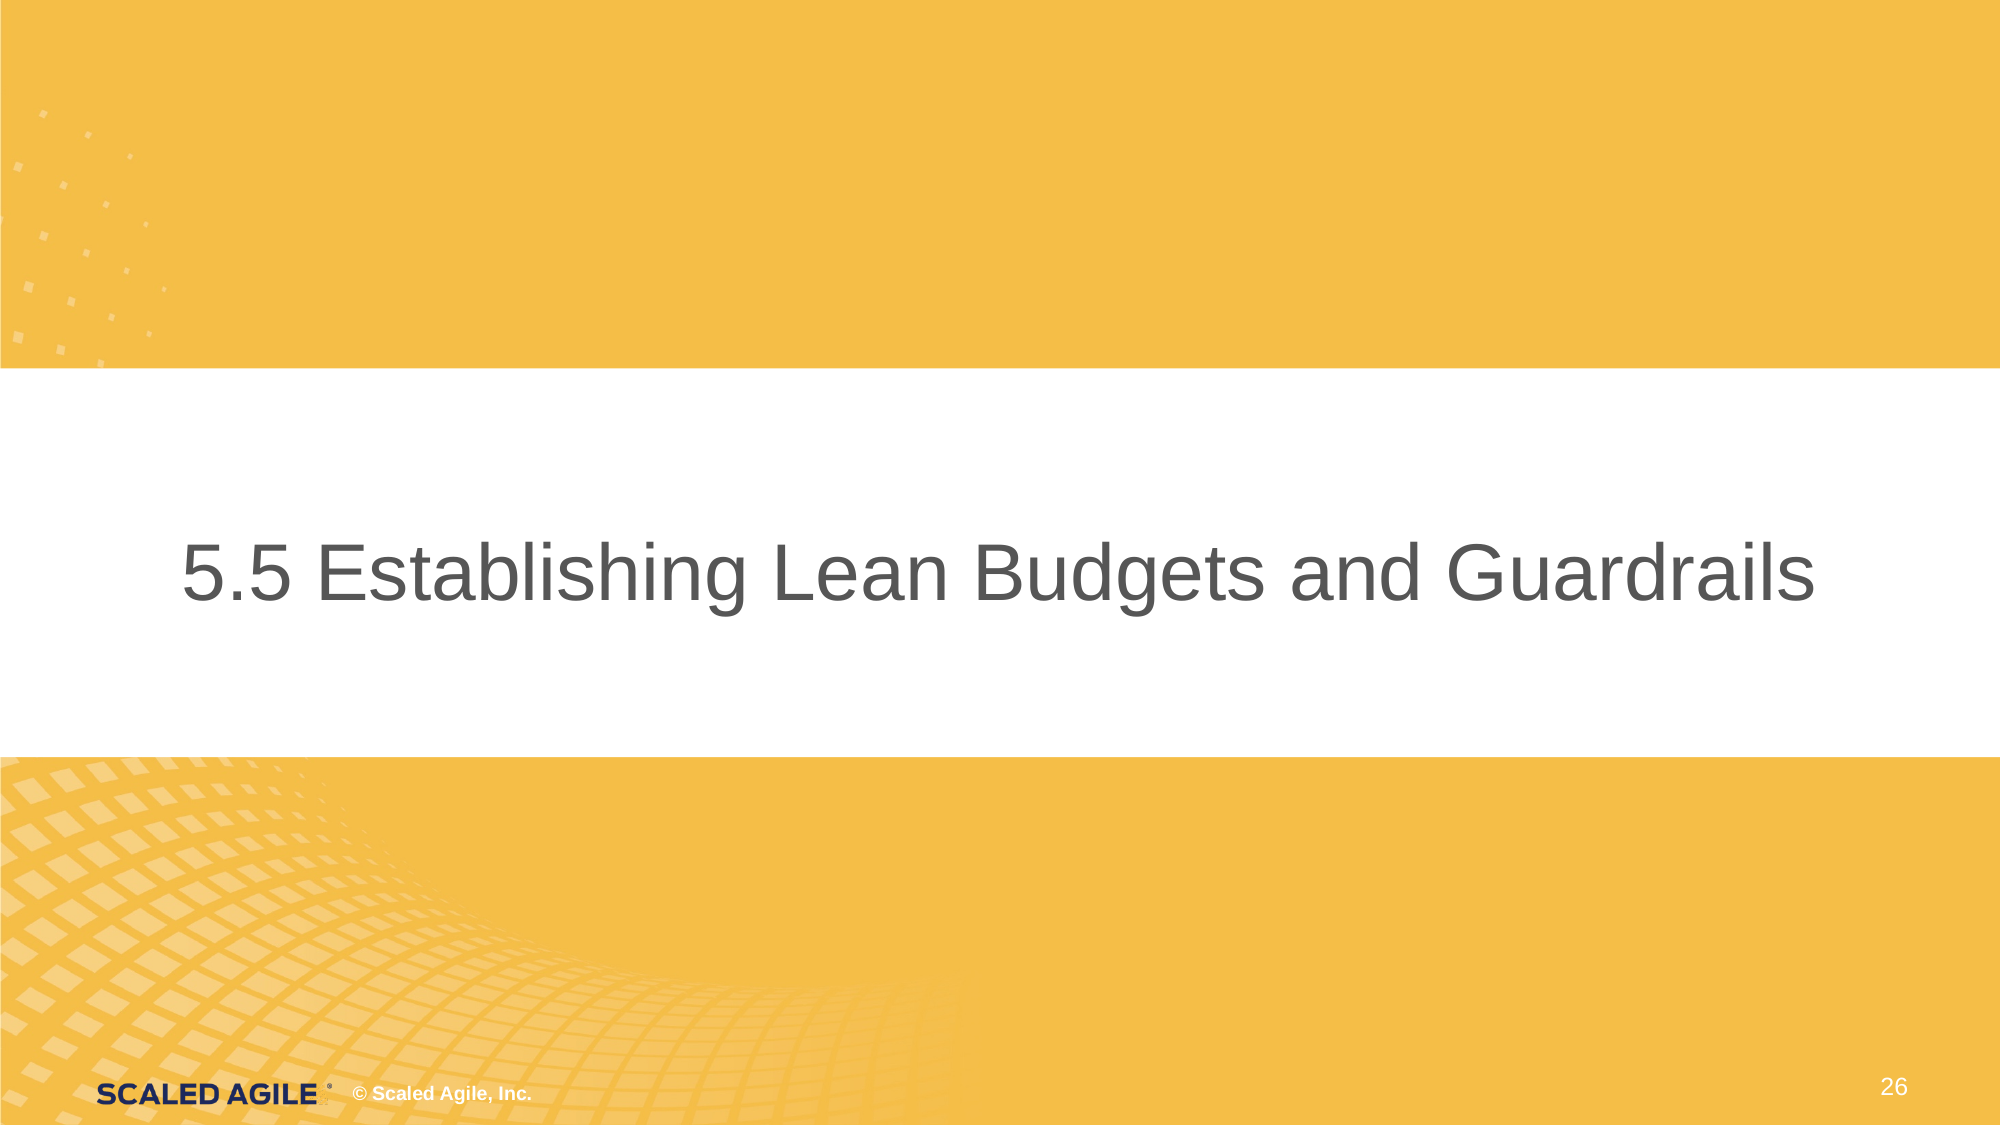

# 5.5 Establishing Lean Budgets and Guardrails
26